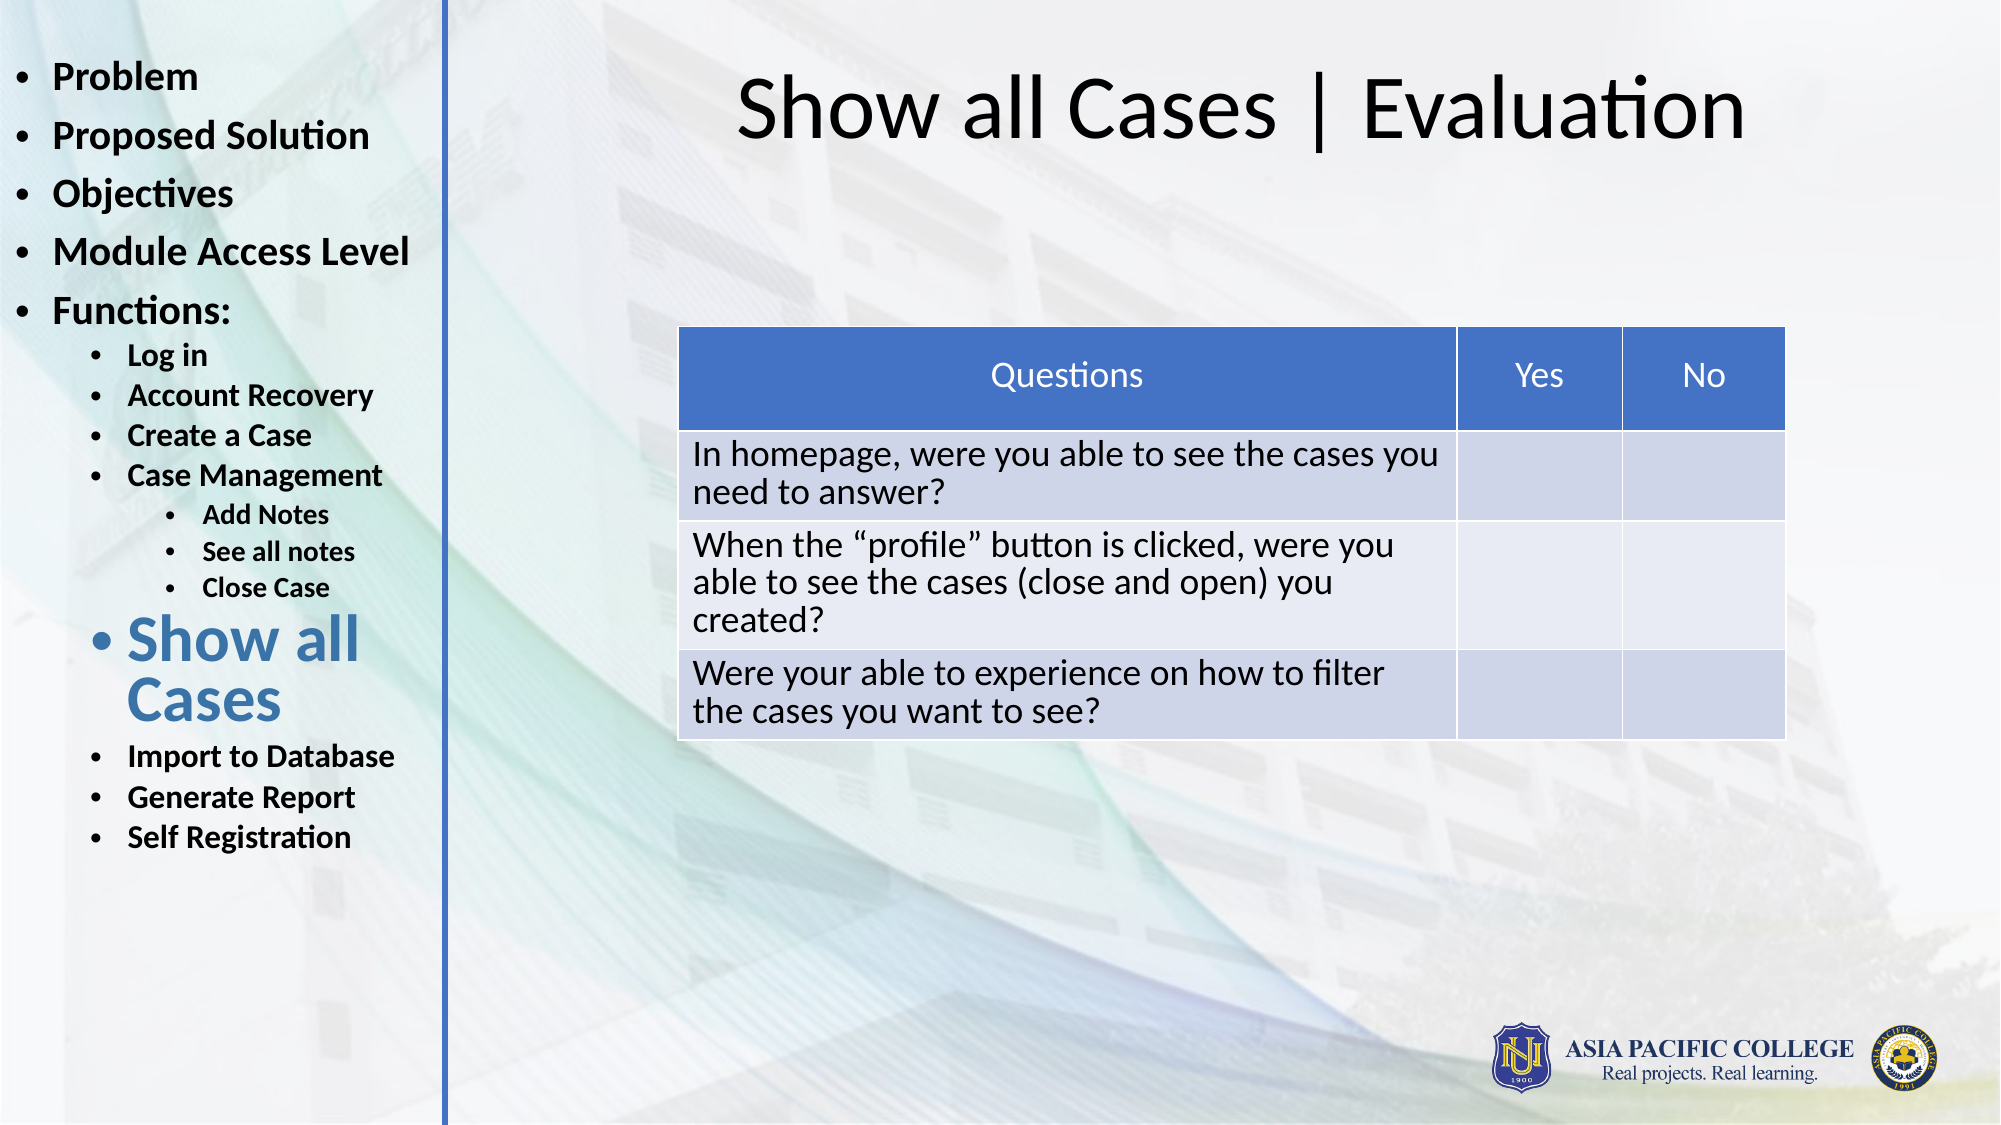

# Show all Cases | Evaluation
Problem
Proposed Solution
Objectives
Module Access Level
Functions:
Log in
Account Recovery
Create a Case
Case Management
Add Notes
See all notes
Close Case
Show all Cases
Import to Database
Generate Report
Self Registration

| Questions | Yes | No |
| --- | --- | --- |
| In homepage, were you able to see the cases you need to answer? |  |  |
| When the “profile” button is clicked, were you able to see the cases (close and open) you created? |  |  |
| Were your able to experience on how to filter the cases you want to see? |  |  |